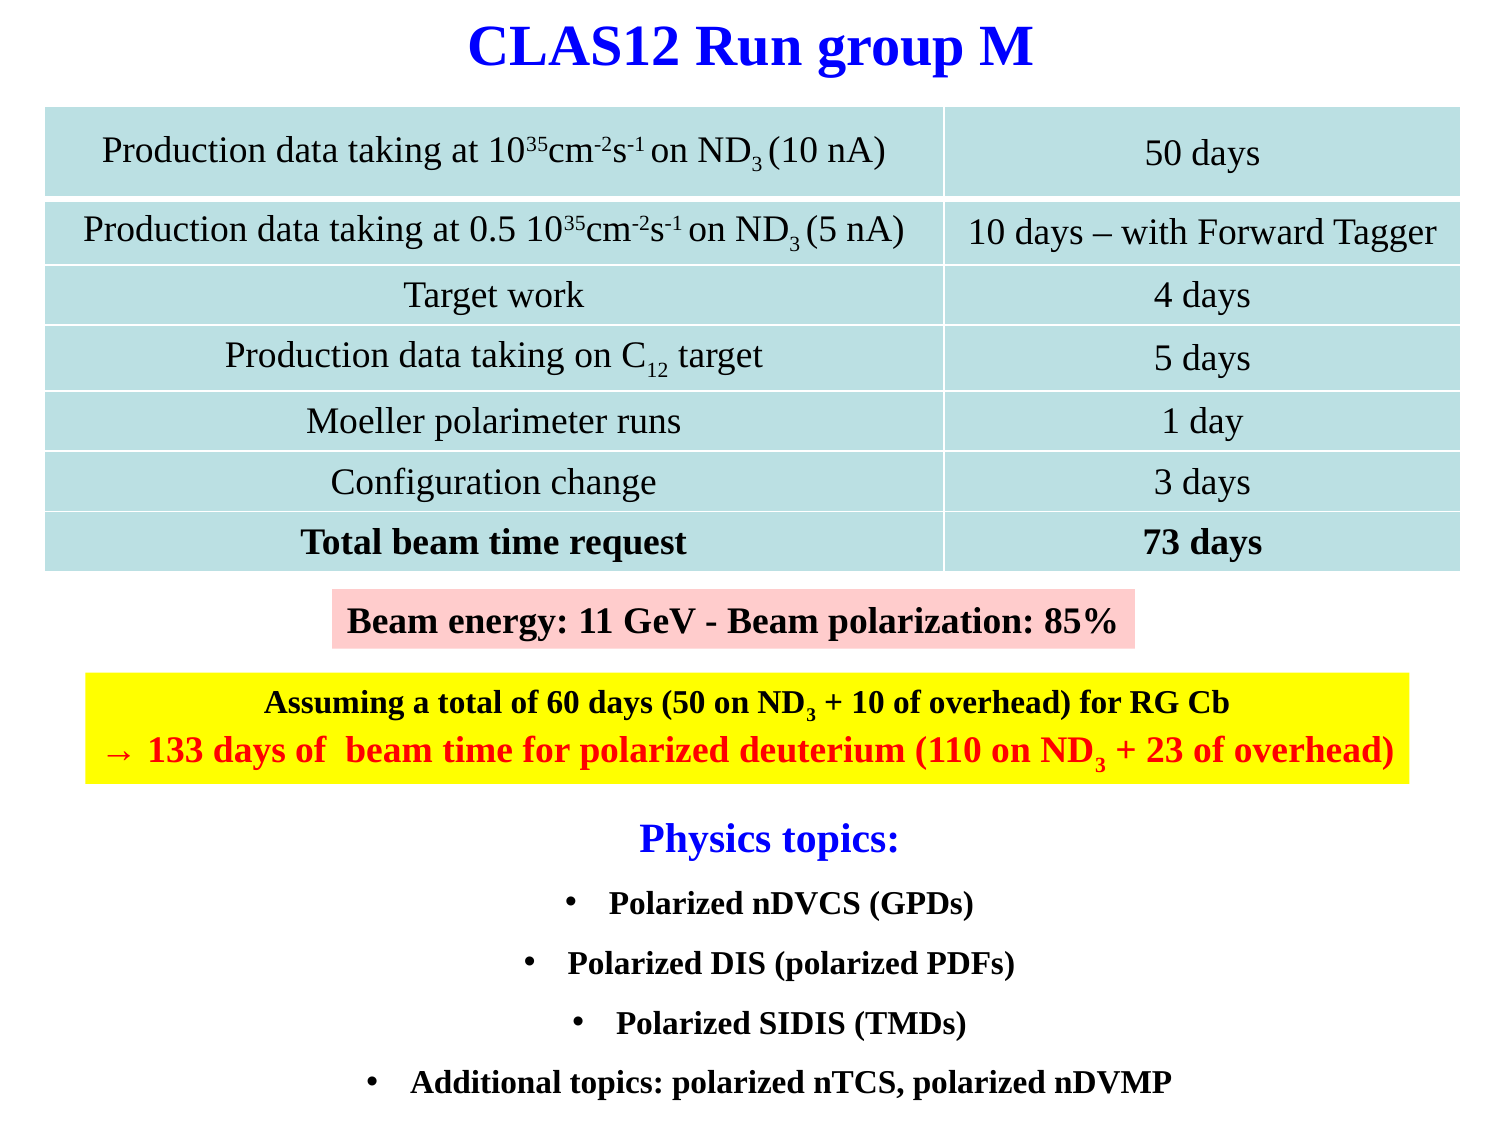

CLAS12 Run group M
| Production data taking at 1035cm-2s-1 on ND3 (10 nA) | 50 days |
| --- | --- |
| Production data taking at 0.5 1035cm-2s-1 on ND3 (5 nA) | 10 days – with Forward Tagger |
| Target work | 4 days |
| Production data taking on C12 target | 5 days |
| Moeller polarimeter runs | 1 day |
| Configuration change | 3 days |
| Total beam time request | 73 days |
Beam energy: 11 GeV - Beam polarization: 85%
Assuming a total of 60 days (50 on ND3 + 10 of overhead) for RG Cb
→ 133 days of  beam time for polarized deuterium (110 on ND3 + 23 of overhead)
Physics topics:
 Polarized nDVCS (GPDs)
 Polarized DIS (polarized PDFs)
 Polarized SIDIS (TMDs)
 Additional topics: polarized nTCS, polarized nDVMP